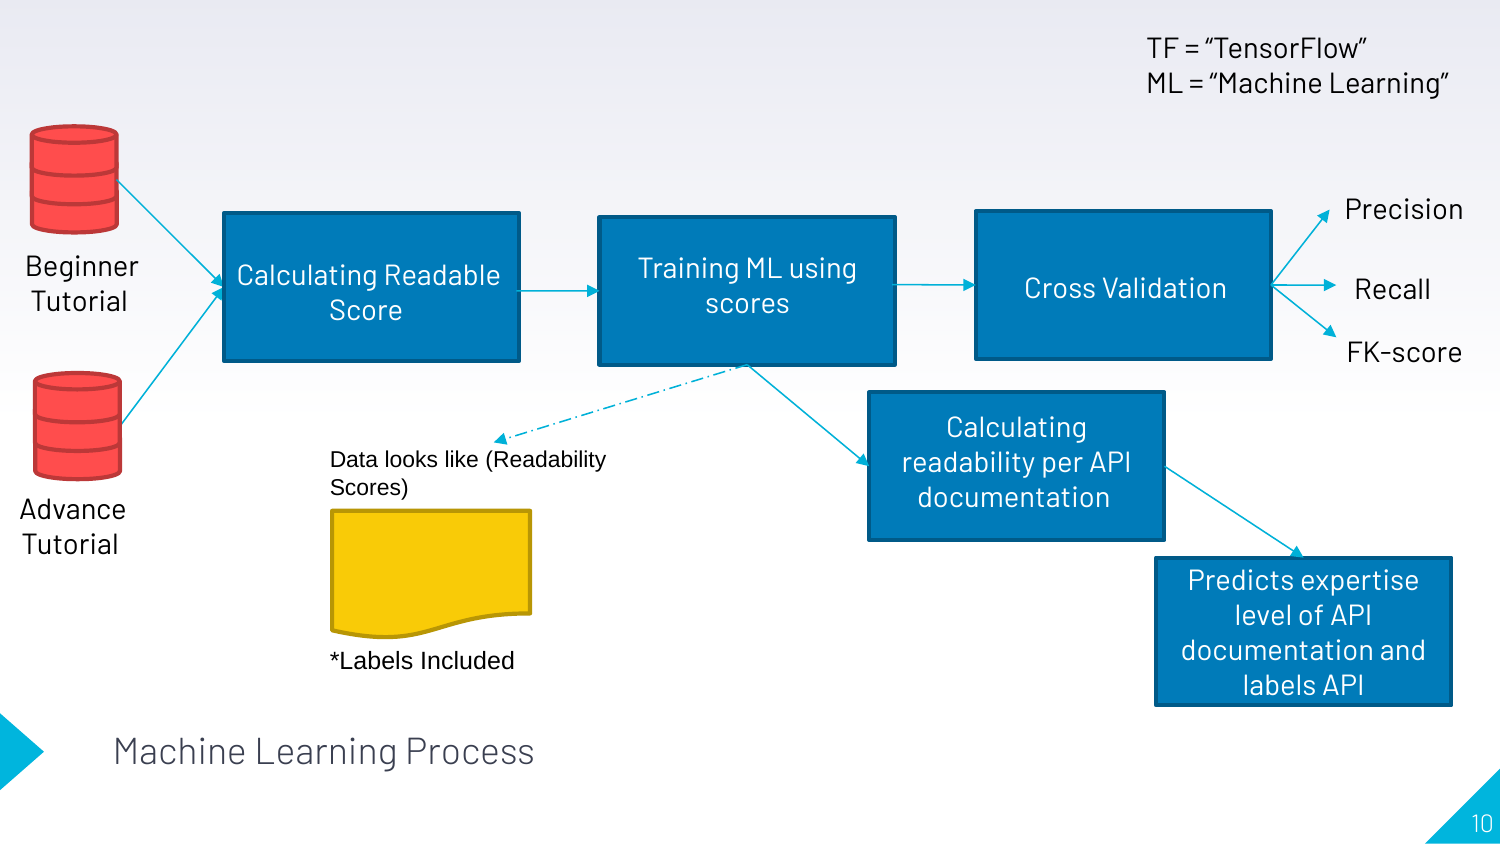

TF = “TensorFlow”
ML = “Machine Learning”

Precision

Beginner Tutorial
Training ML using scores
Calculating Readable Score
Cross Validation
Recall
FK-score

Calculating readability per API documentation
Data looks like (Readability Scores)
Advance Tutorial

Predicts expertise level of API documentation and labels API
*Labels Included
Machine Learning Process
10